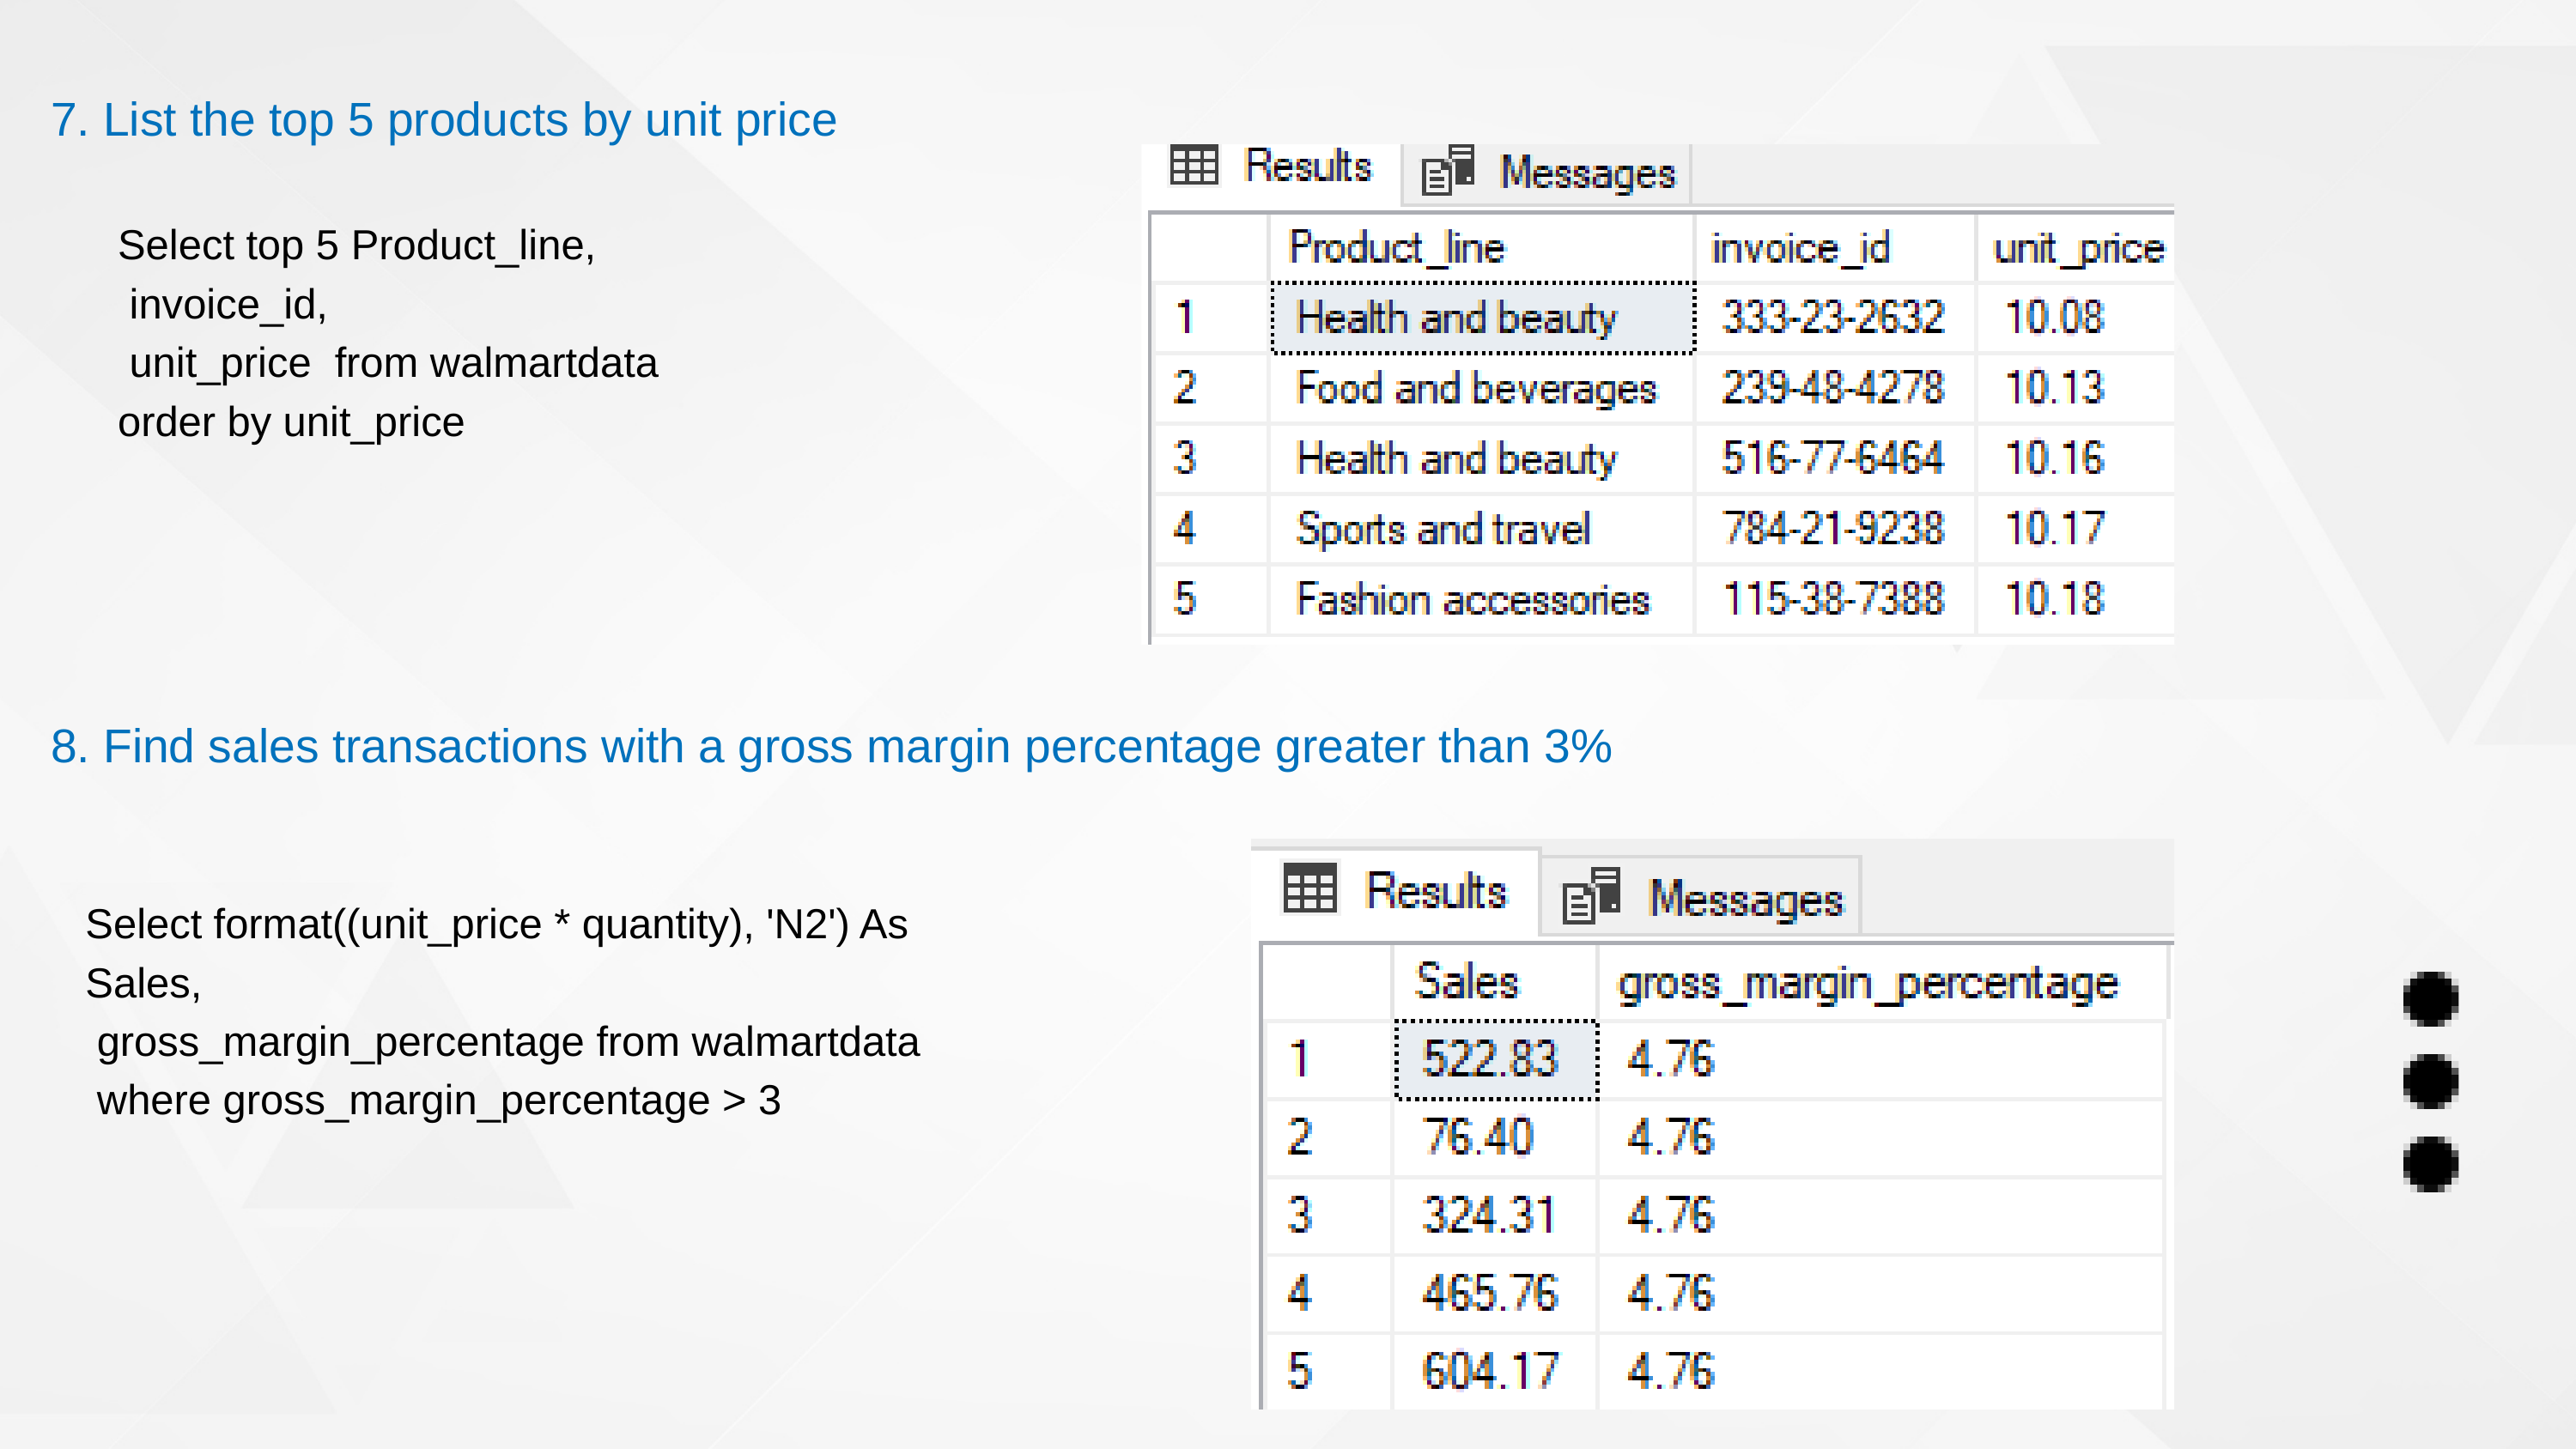

7. List the top 5 products by unit price

Select top 5 Product_line,
 invoice_id,
 unit_price  from walmartdata
order by unit_price
8. Find sales transactions with a gross margin percentage greater than 3%

Select format((unit_price * quantity), 'N2') As Sales,
 gross_margin_percentage from walmartdata
 where gross_margin_percentage > 3